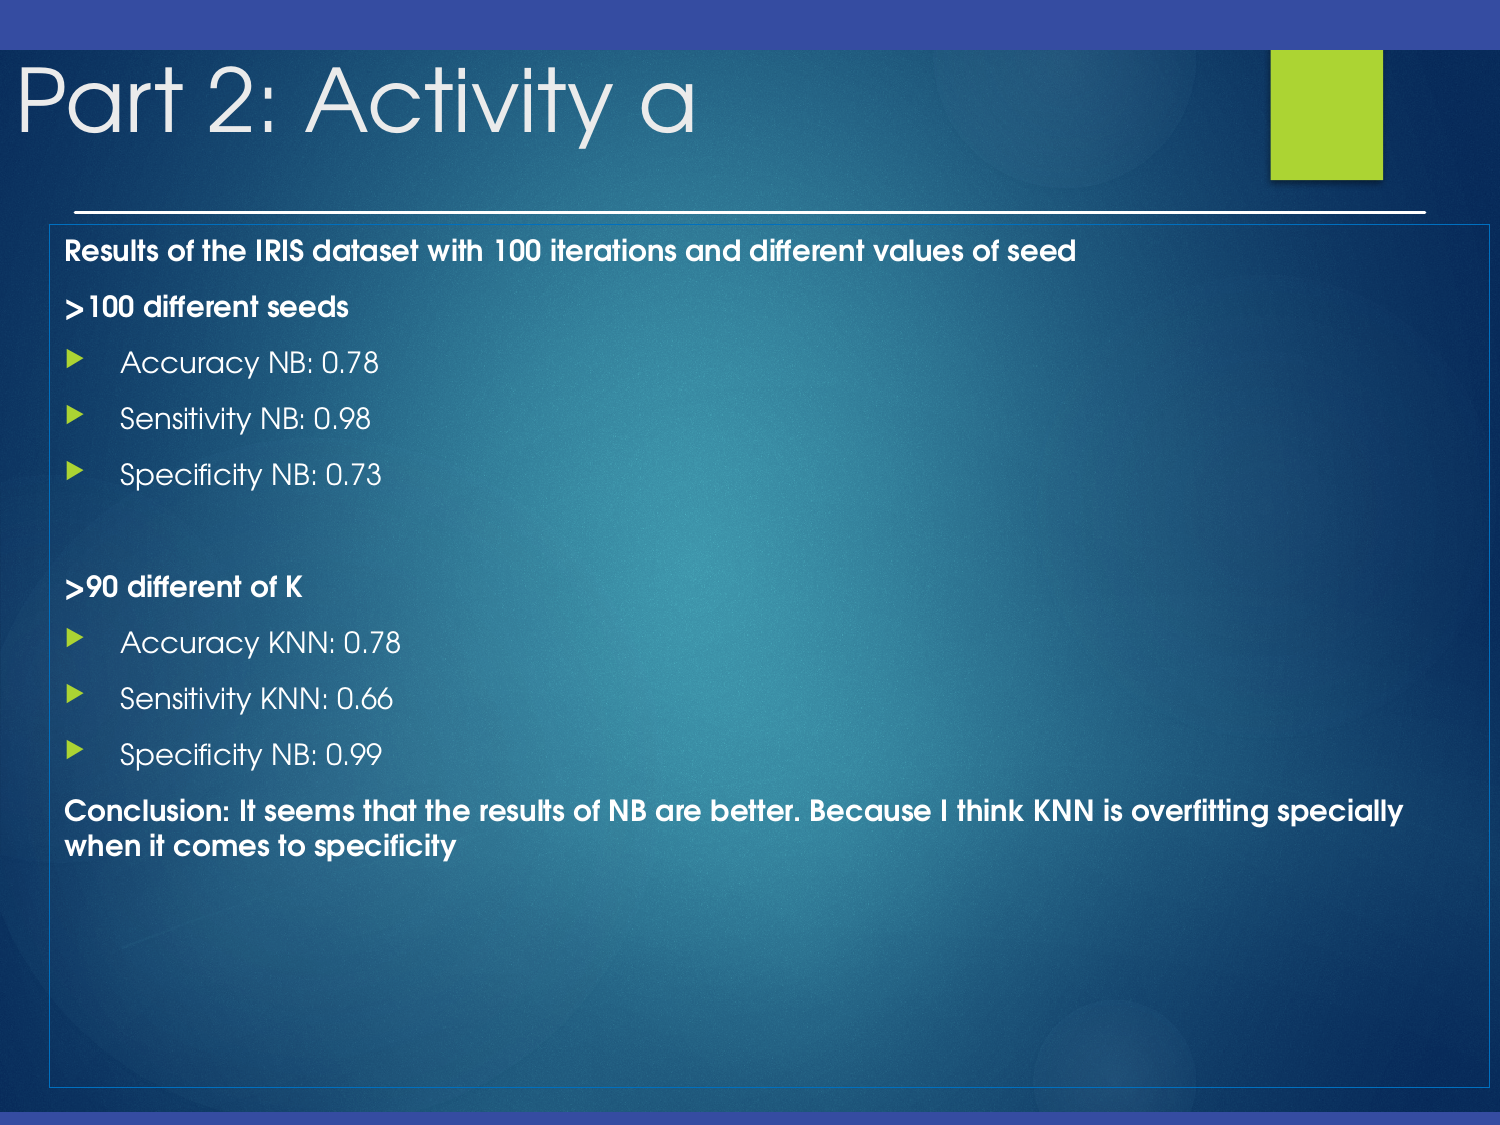

# Part 2: Activity a
Results of the IRIS dataset with 100 iterations and different values of seed
>100 different seeds
Accuracy NB: 0.78
Sensitivity NB: 0.98
Specificity NB: 0.73

>90 different of K
Accuracy KNN: 0.78
Sensitivity KNN: 0.66
Specificity NB: 0.99
Conclusion: It seems that the results of NB are better. Because I think KNN is overfitting specially when it comes to specificity